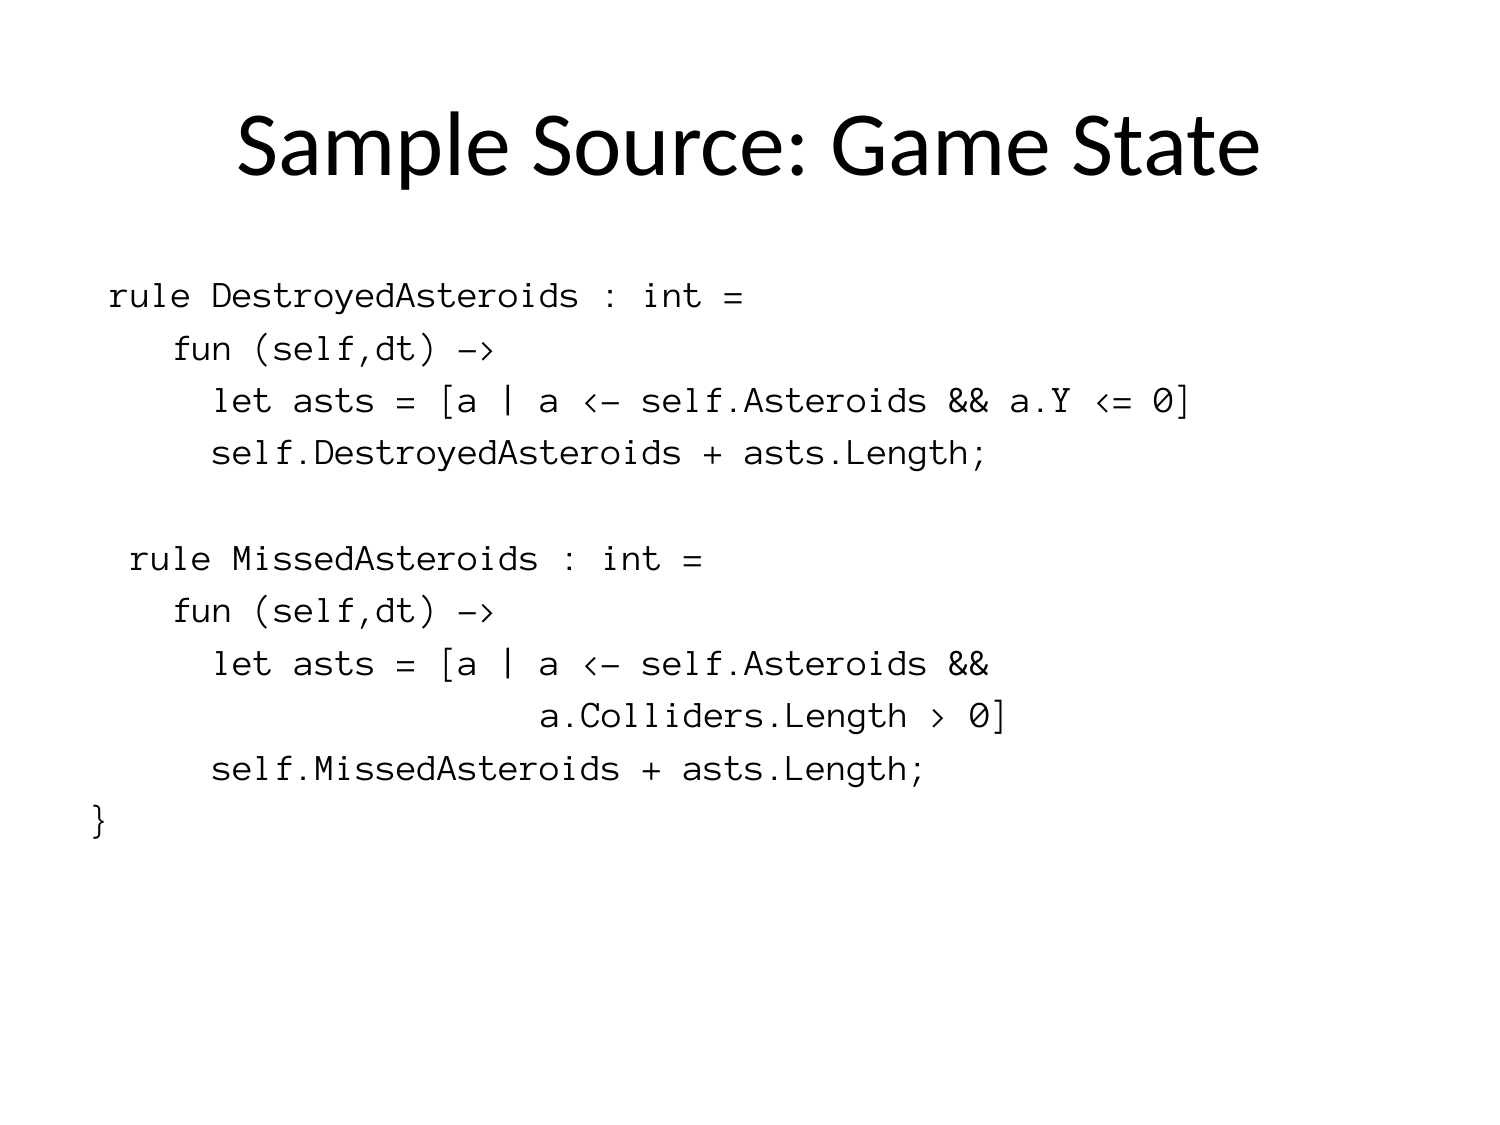

# Sample Source: Game State
 rule DestroyedAsteroids : int =
    fun (self,dt) ->
      let asts = [a | a <- self.Asteroids && a.Y <= 0]
      self.DestroyedAsteroids + asts.Length;

  rule MissedAsteroids : int =
    fun (self,dt) ->
      let asts = [a | a <- self.Asteroids &&
                      a.Colliders.Length > 0]
      self.MissedAsteroids + asts.Length;
}